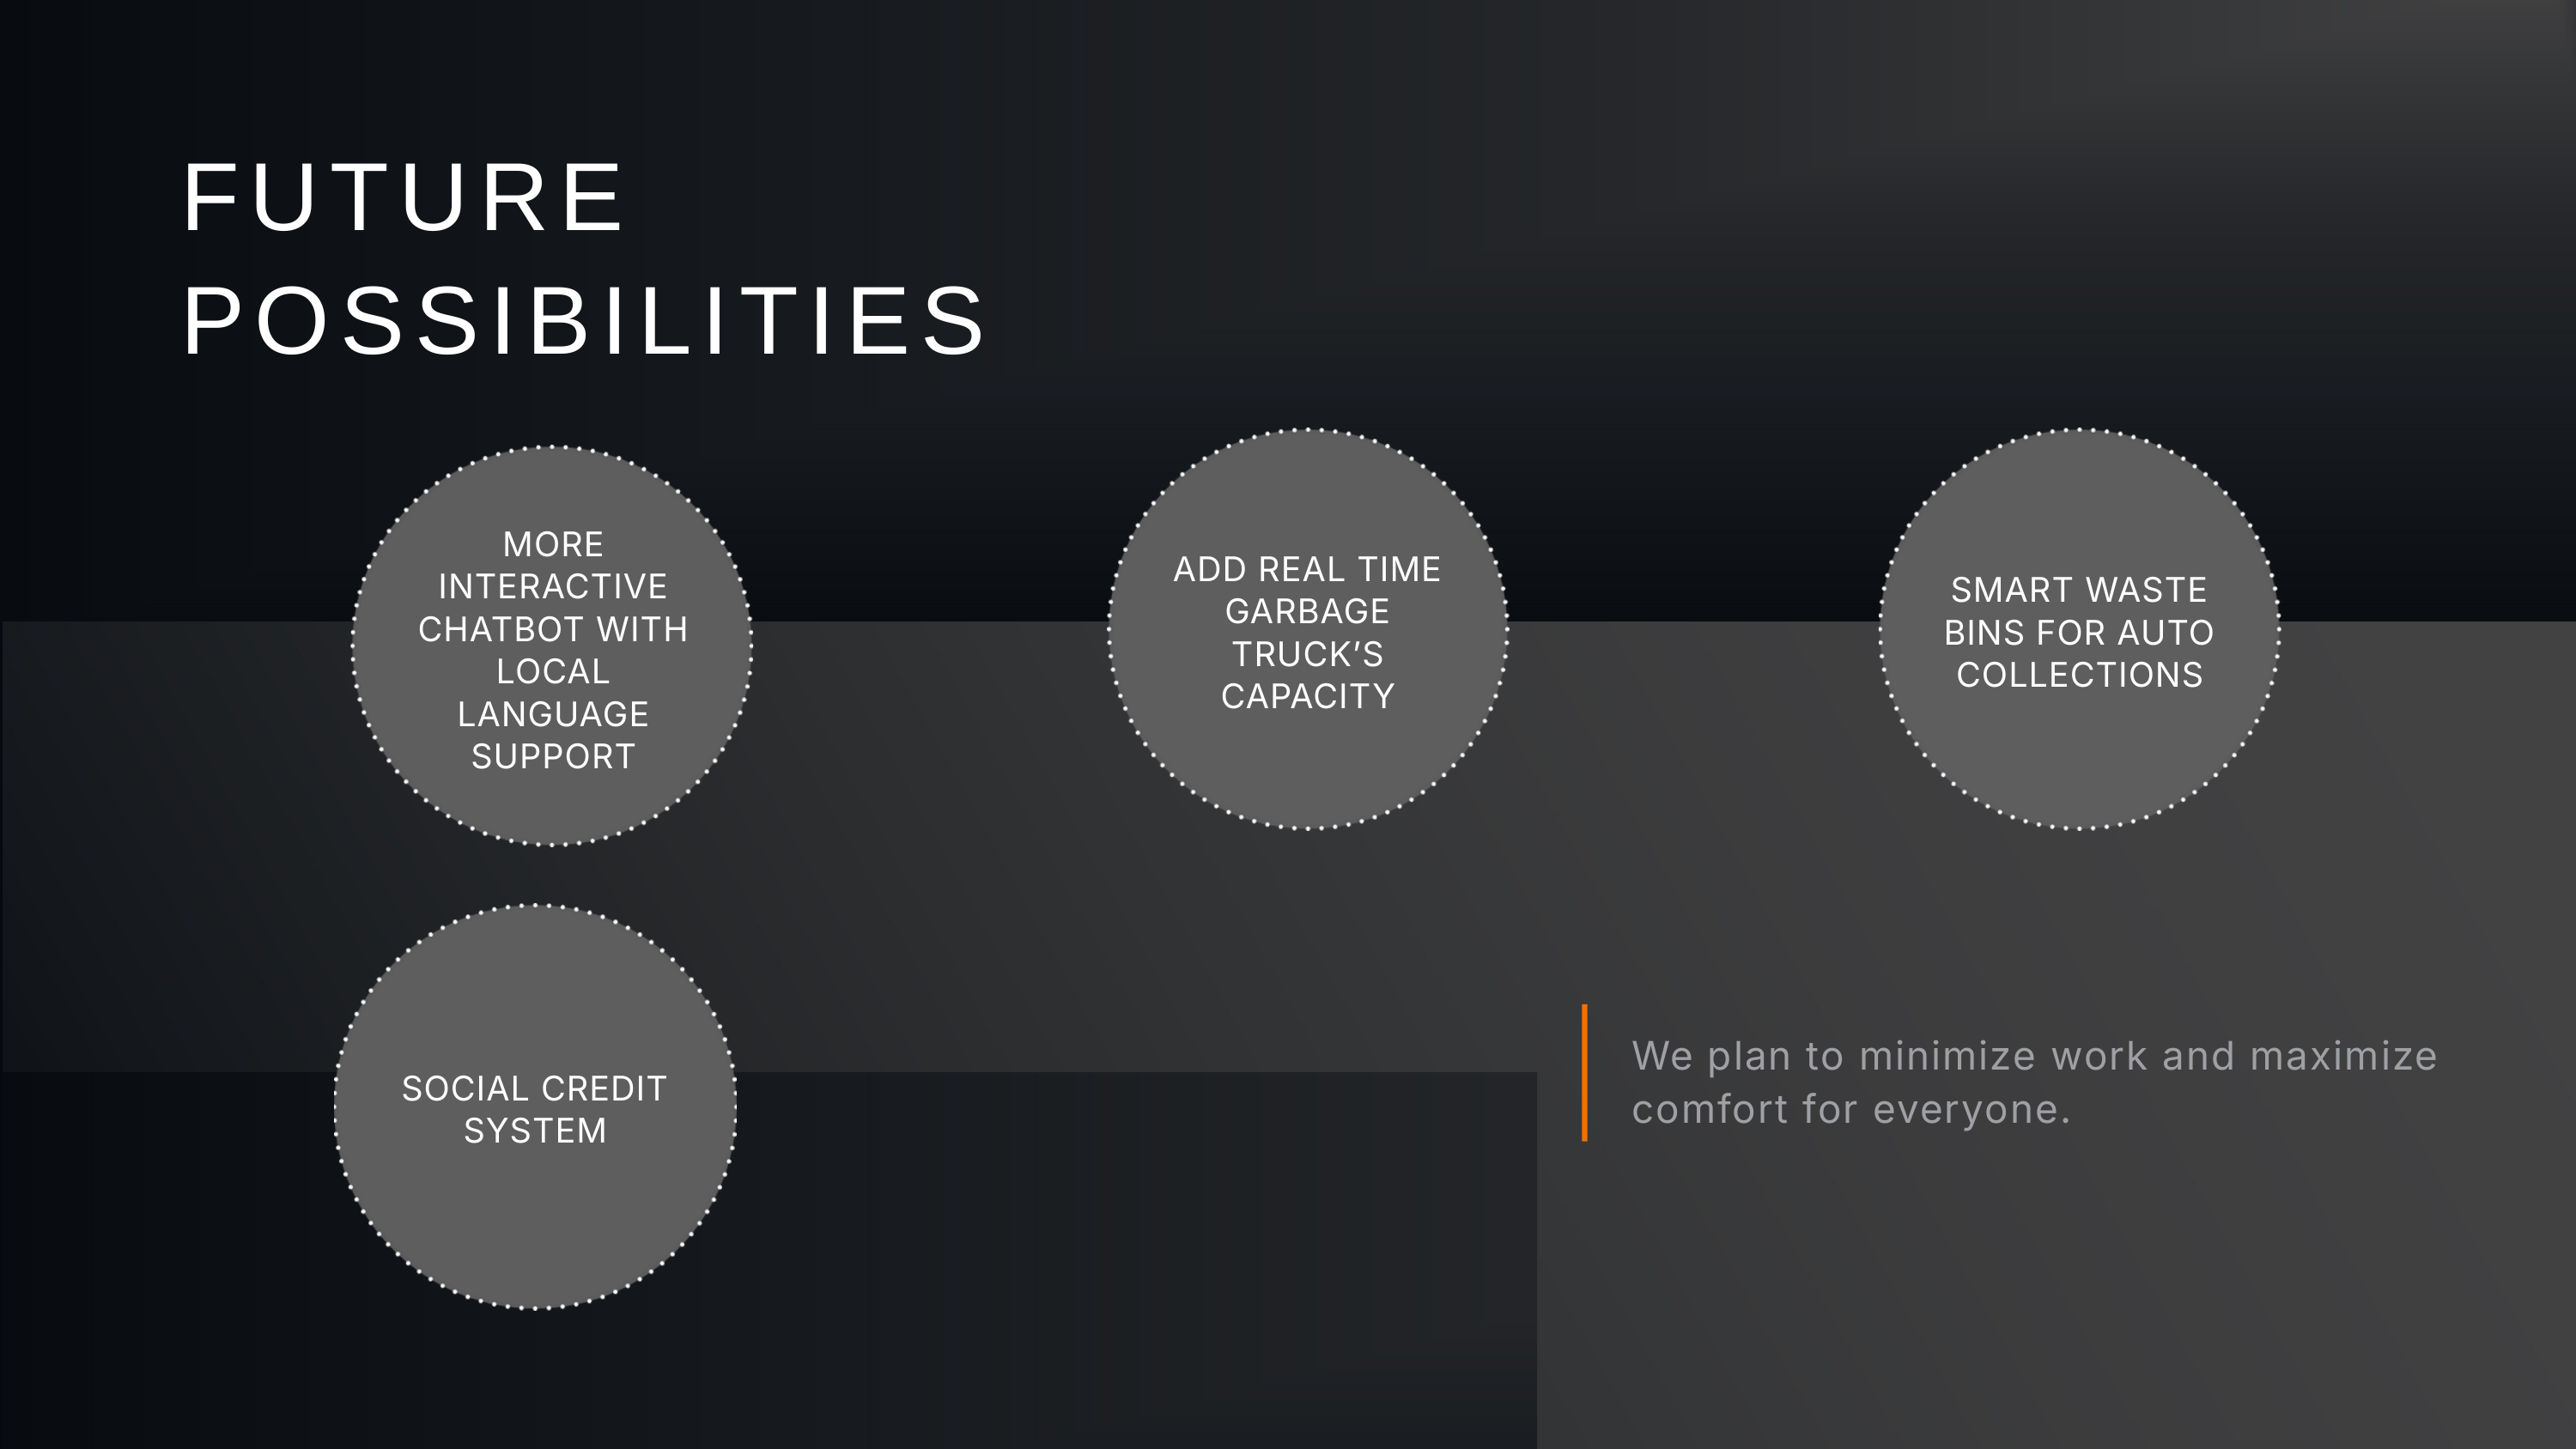

FUTURE POSSIBILITIES

MORE INTERACTIVE CHATBOT WITH LOCAL LANGUAGE SUPPORT
ADD REAL TIME GARBAGE TRUCK’S CAPACITY
SMART WASTE BINS FOR AUTO COLLECTIONS

We plan to minimize work and maximize comfort for everyone.
SOCIAL CREDIT SYSTEM